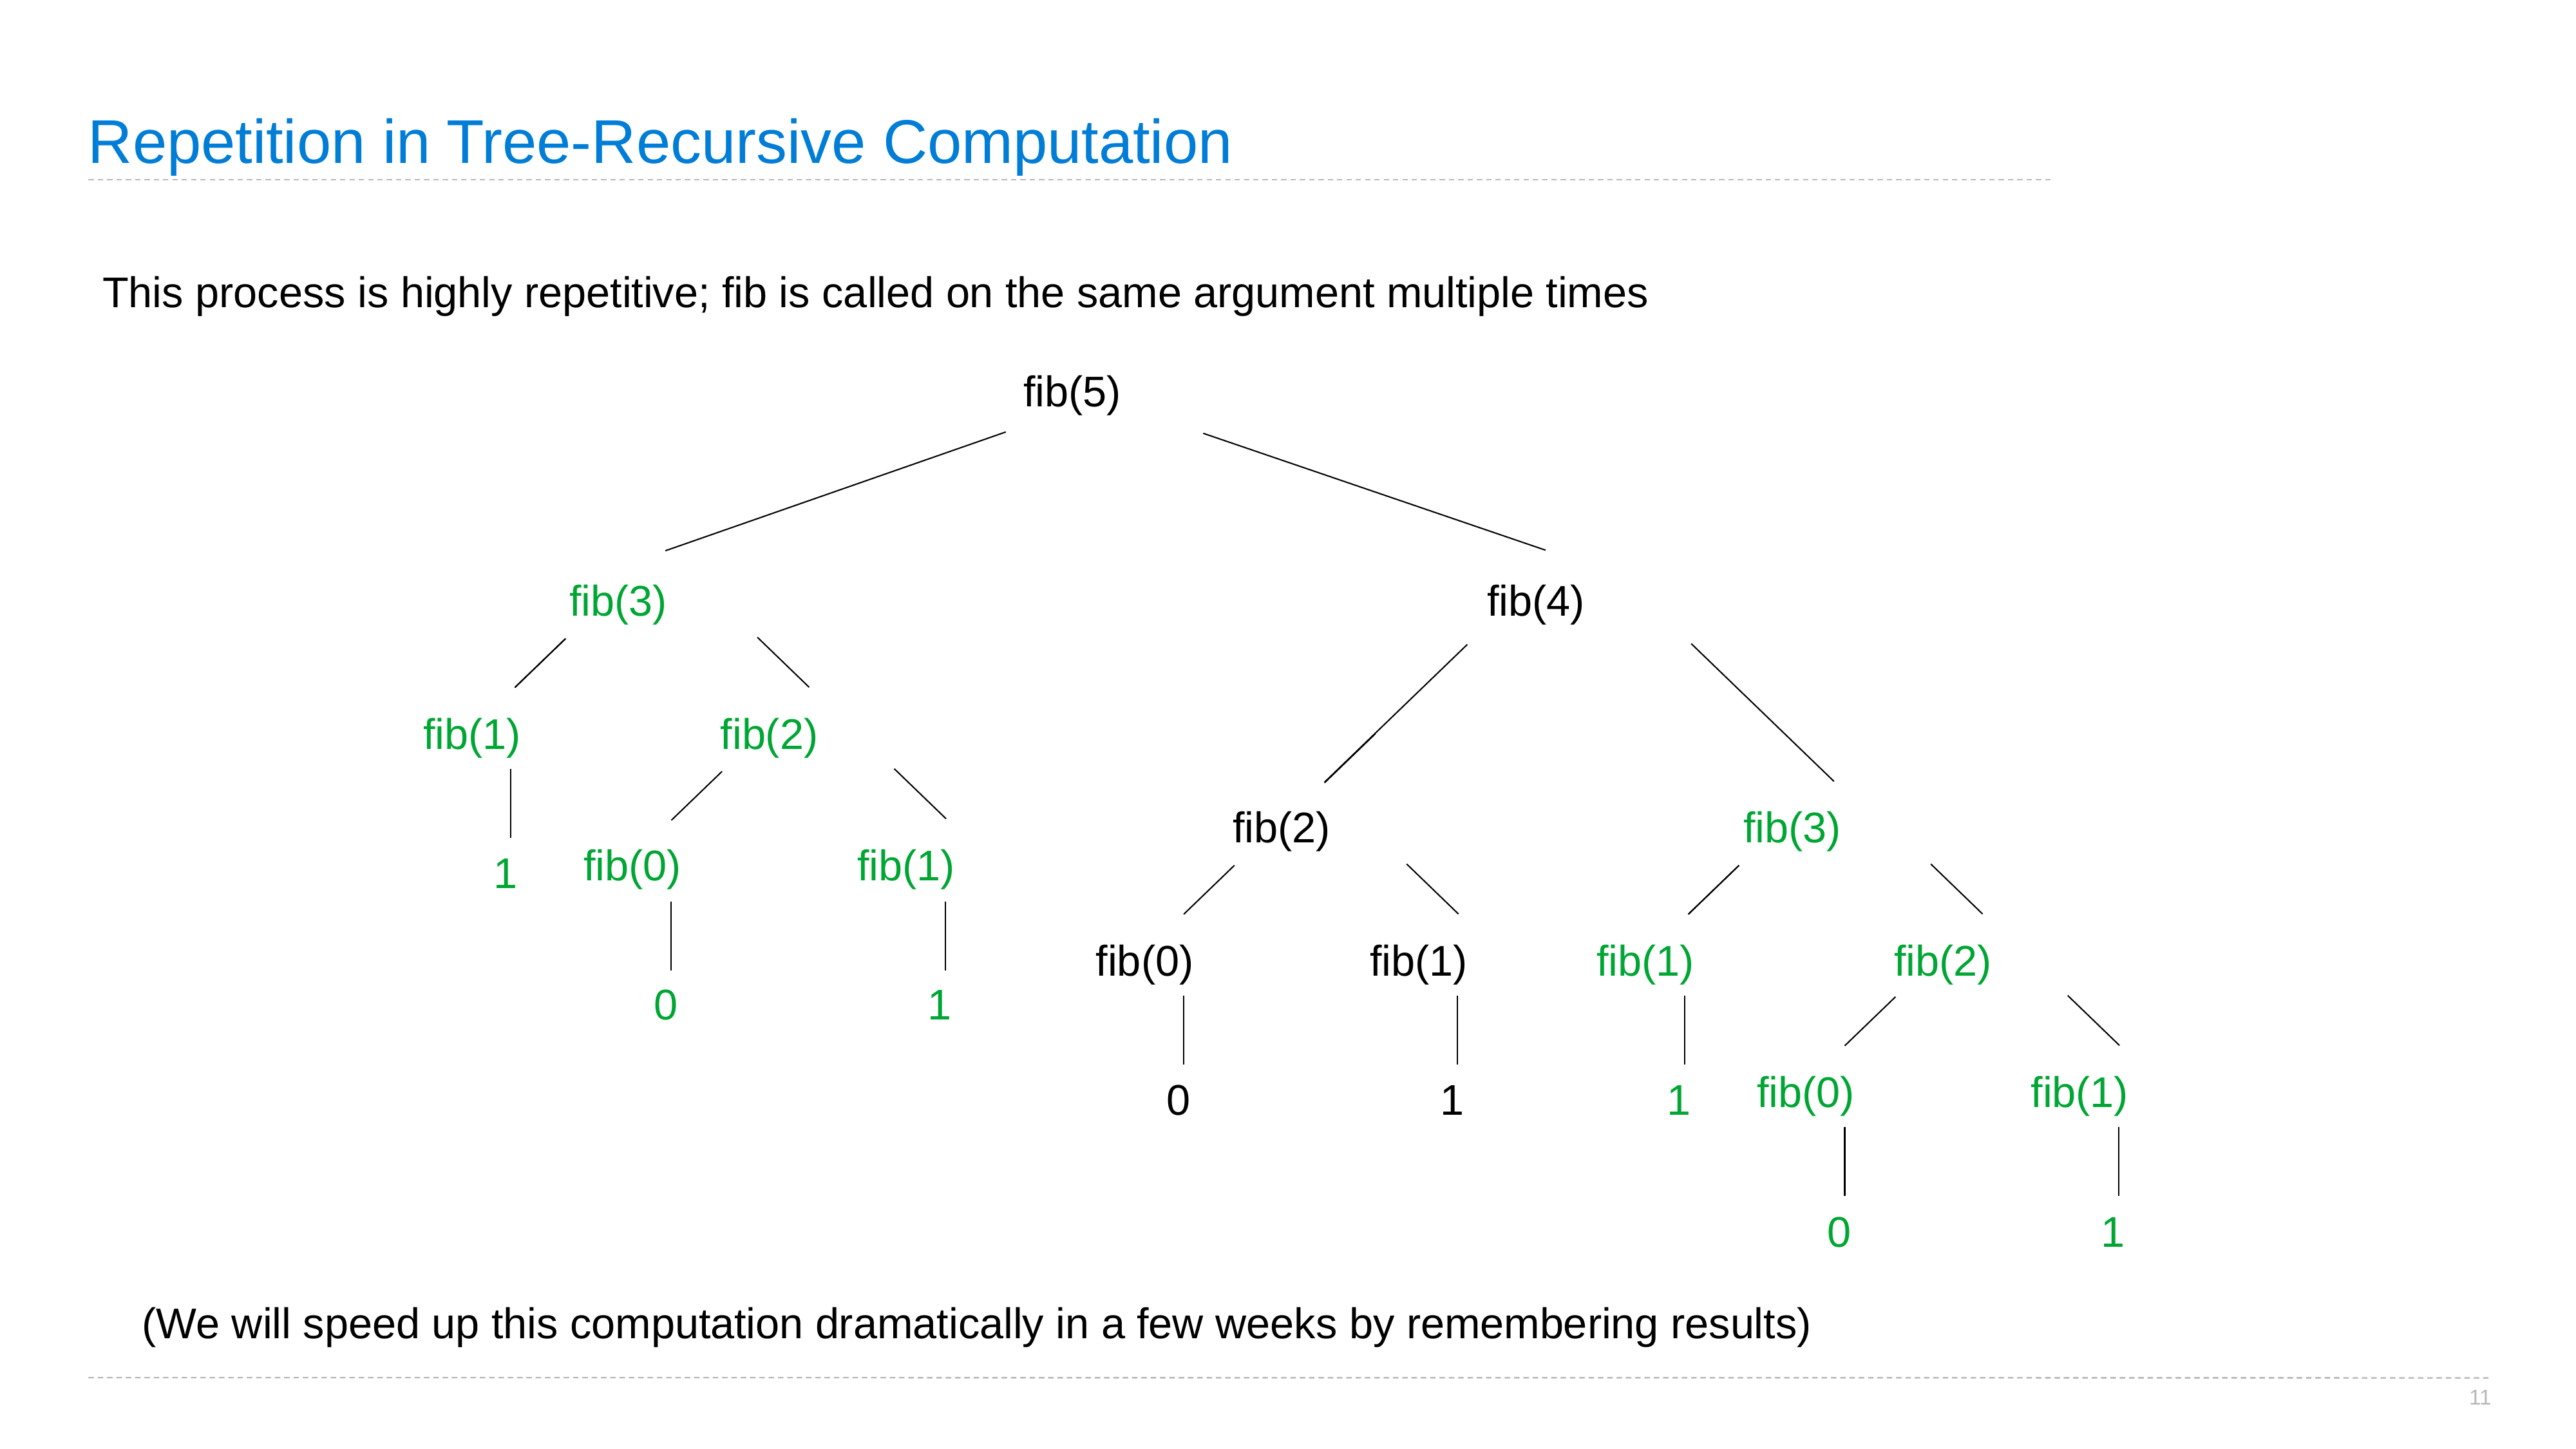

# Repetition in Tree-Recursive Computation

This process is highly repetitive; fib is called on the same argument multiple times
fib(5)

fib(3)
fib(4)

fib(1)
fib(2)

fib(2)
fib(3)
fib(0)
fib(1)
1

fib(0)
fib(1)
fib(1)
fib(2)
0
1

fib(0)
fib(1)
0
1
1

0
1
(We will speed up this computation dramatically in a few weeks by remembering results)

11